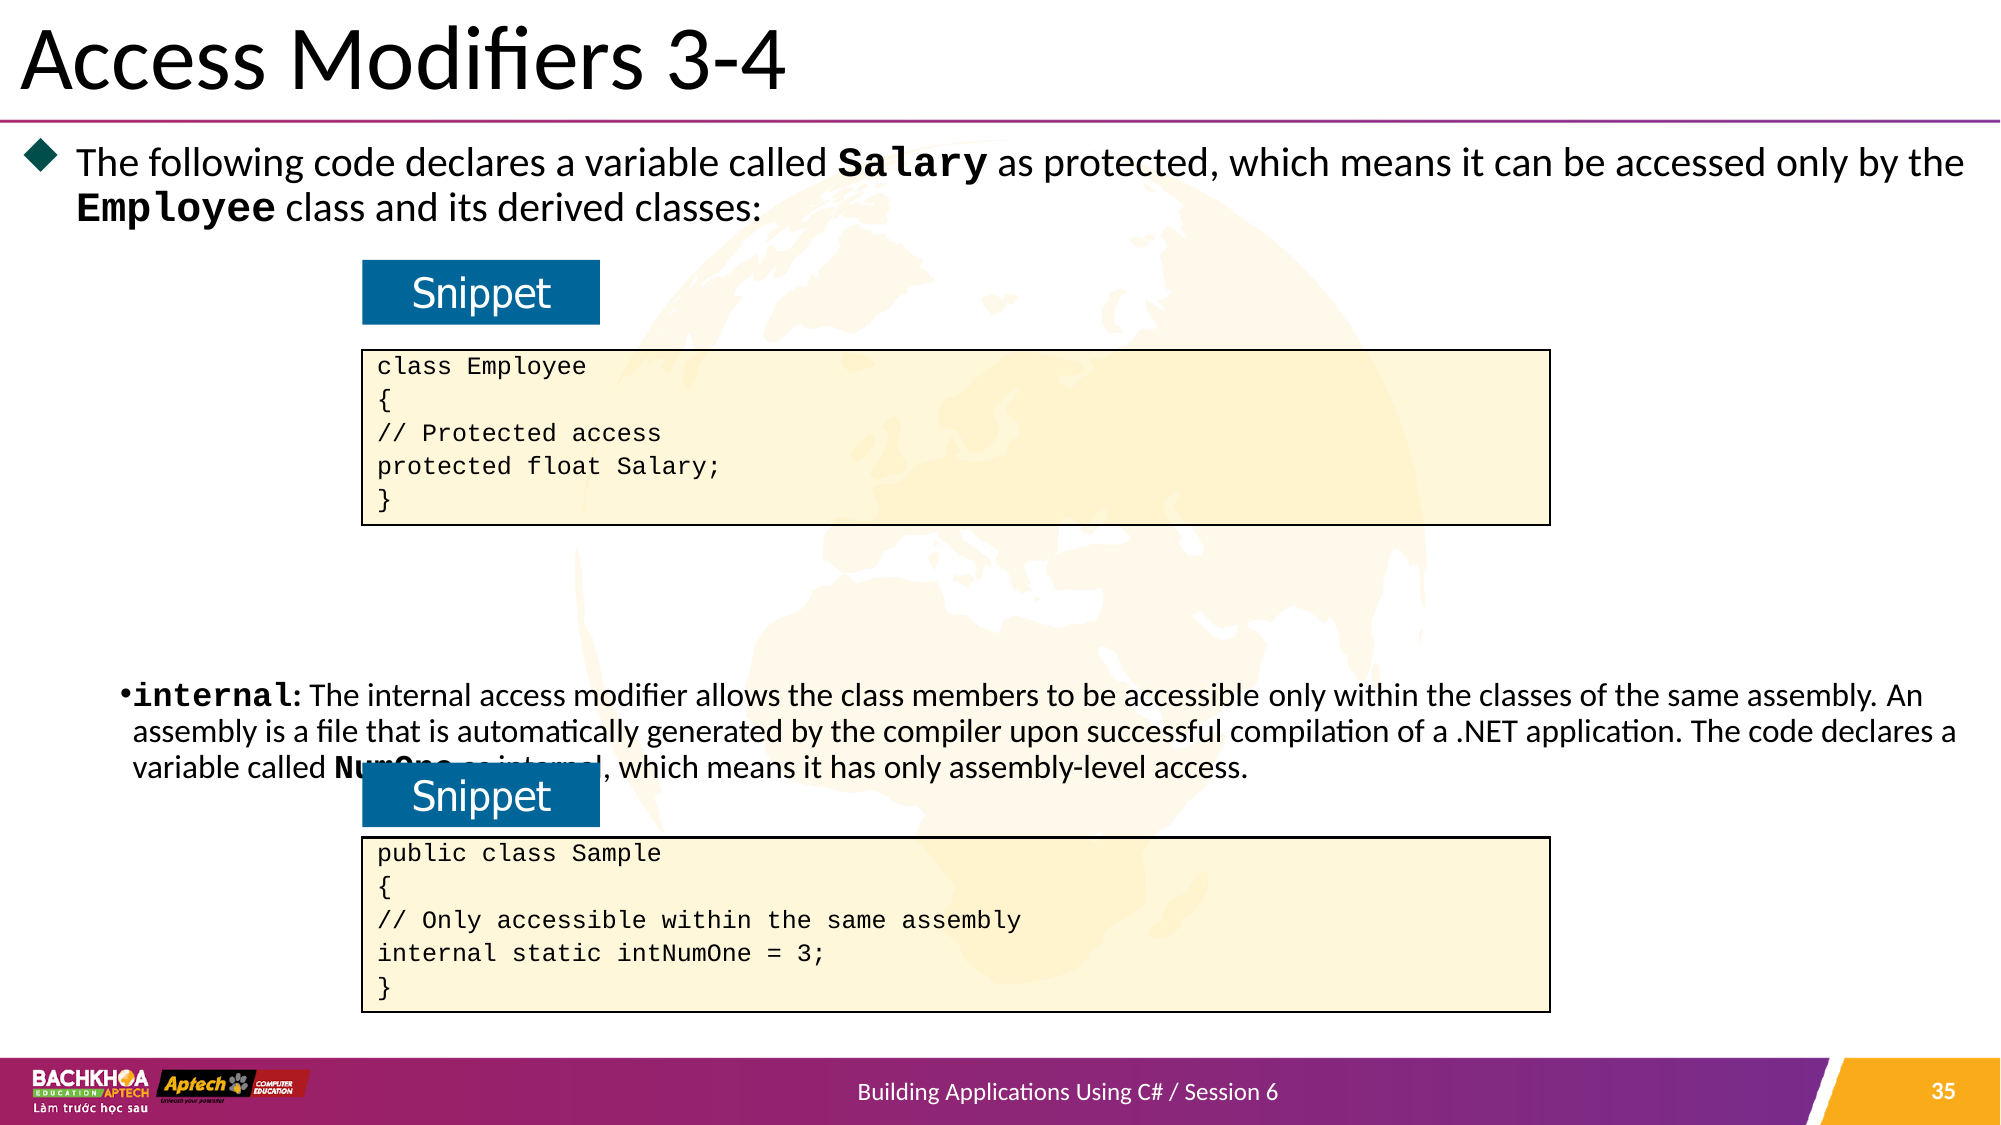

# Access Modifiers 3-4
The following code declares a variable called Salary as protected, which means it can be accessed only by the Employee class and its derived classes:

internal: The internal access modifier allows the class members to be accessible only within the classes of the same assembly. An assembly is a file that is automatically generated by the compiler upon successful compilation of a .NET application. The code declares a variable called NumOne as internal, which means it has only assembly-level access.

Snippet
class Employee
{
// Protected access
protected float Salary;
}

Snippet
public class Sample
{
// Only accessible within the same assembly
internal static intNumOne = 3;
}

35
Building Applications Using C# / Session 6